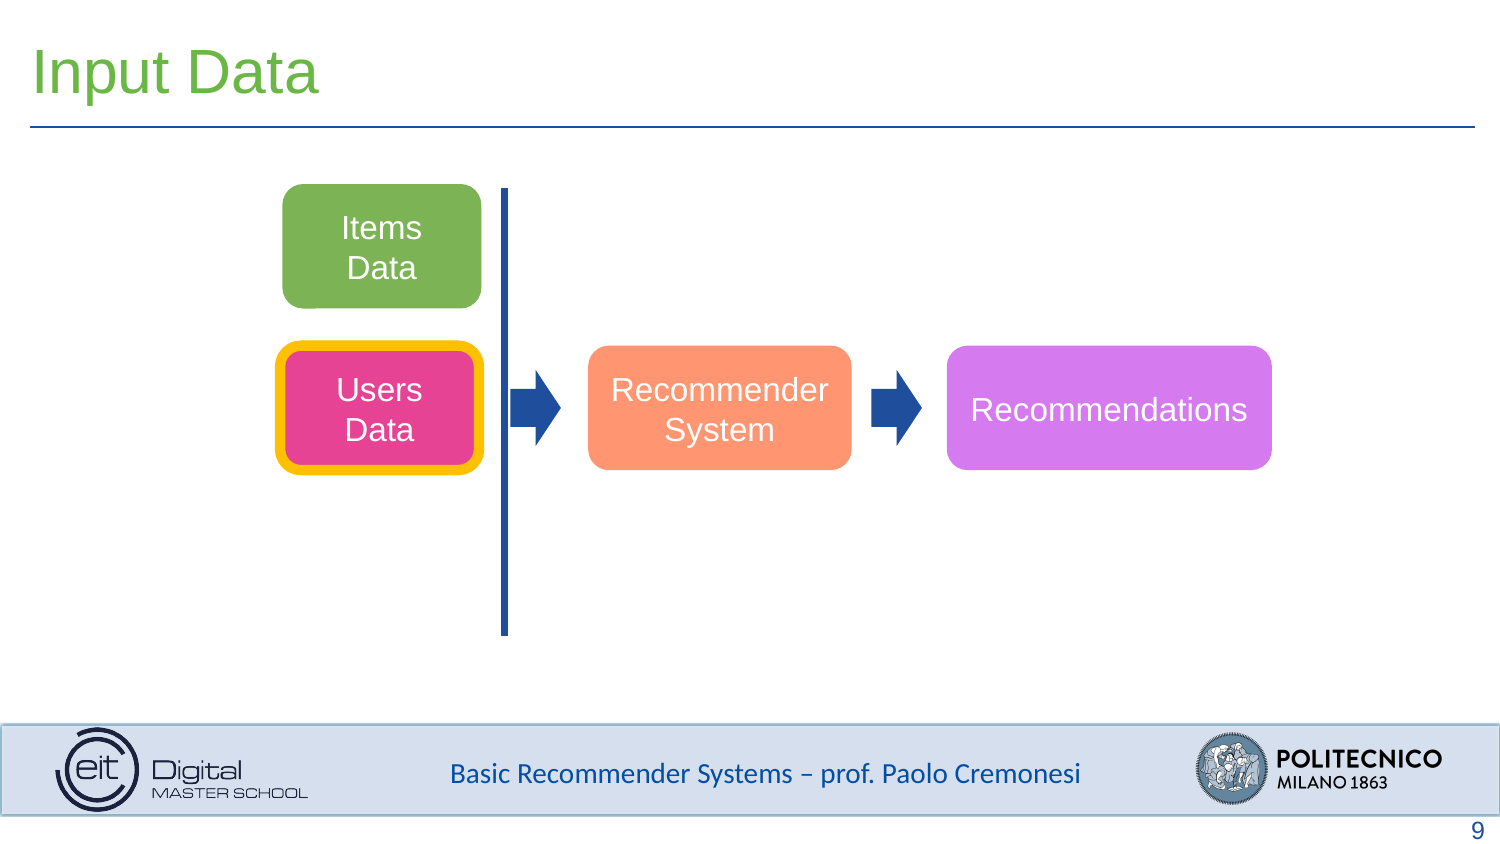

Input Data

Items
Data
Recommender System
Recommendations
Users
Data

9